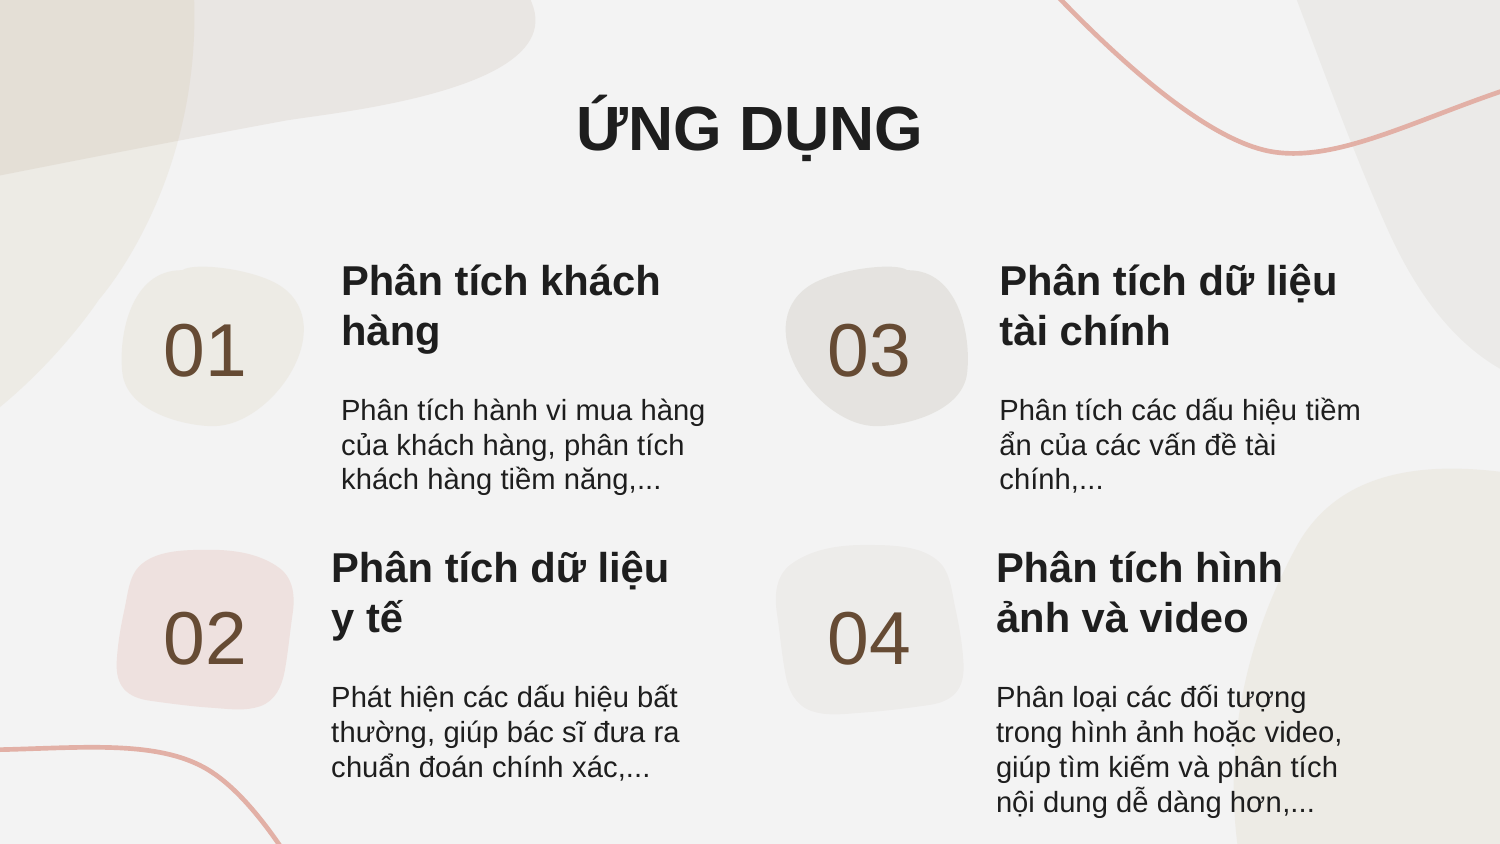

ỨNG DỤNG
Phân tích dữ liệu tài chính
# Phân tích khách hàng

01
03
Phân tích các dấu hiệu tiềm ẩn của các vấn đề tài chính,...
Phân tích hành vi mua hàng của khách hàng, phân tích khách hàng tiềm năng,...
Phân tích hình ảnh và video
Phân tích dữ liệu y tế

02
04
Phân loại các đối tượng trong hình ảnh hoặc video, giúp tìm kiếm và phân tích nội dung dễ dàng hơn,...
Phát hiện các dấu hiệu bất thường, giúp bác sĩ đưa ra chuẩn đoán chính xác,...